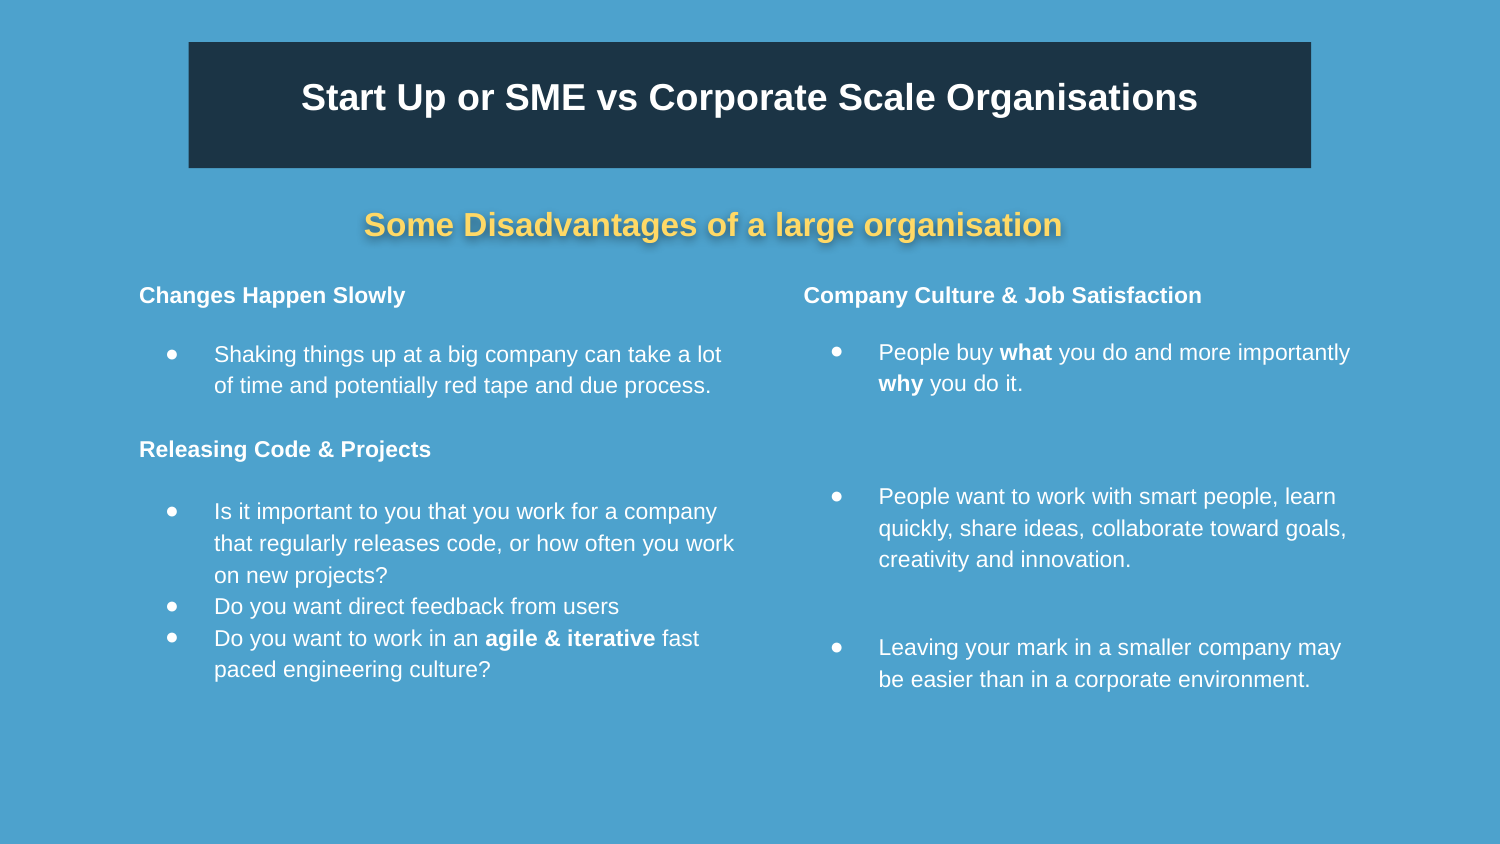

Start Up or SME vs Corporate Scale Organisations

Some Disadvantages of a large organisation

Changes Happen Slowly
Shaking things up at a big company can take a lot of time and potentially red tape and due process.

Releasing Code & Projects
Is it important to you that you work for a company that regularly releases code, or how often you work on new projects?
Do you want direct feedback from users
Do you want to work in an agile & iterative fast paced engineering culture?

Company Culture & Job Satisfaction
People buy what you do and more importantly why you do it.

People want to work with smart people, learn quickly, share ideas, collaborate toward goals, creativity and innovation.

Leaving your mark in a smaller company may be easier than in a corporate environment.